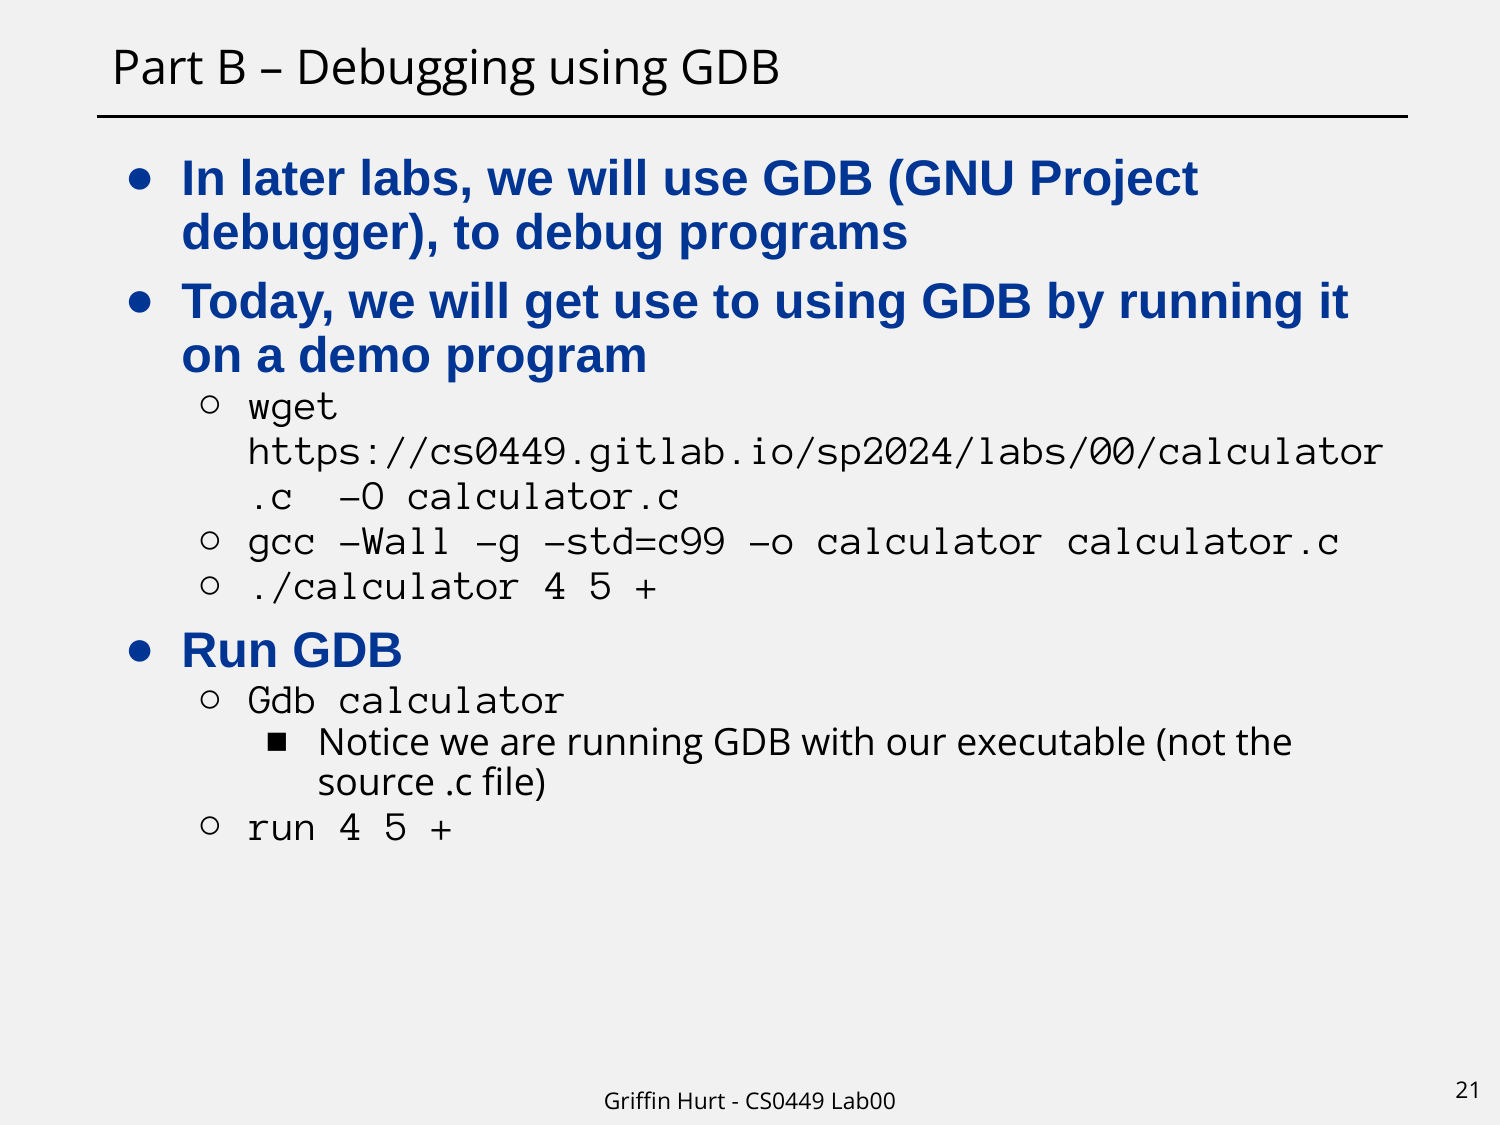

# Part B – Debugging using GDB
In later labs, we will use GDB (GNU Project debugger), to debug programs
Today, we will get use to using GDB by running it on a demo program
wget  https://cs0449.gitlab.io/sp2024/labs/00/calculator.c  -O calculator.c
gcc -Wall -g -std=c99 -o calculator calculator.c
./calculator 4 5 +
Run GDB
Gdb calculator
Notice we are running GDB with our executable (not the source .c file)
run 4 5 +

21
Griffin Hurt - CS0449 Lab00